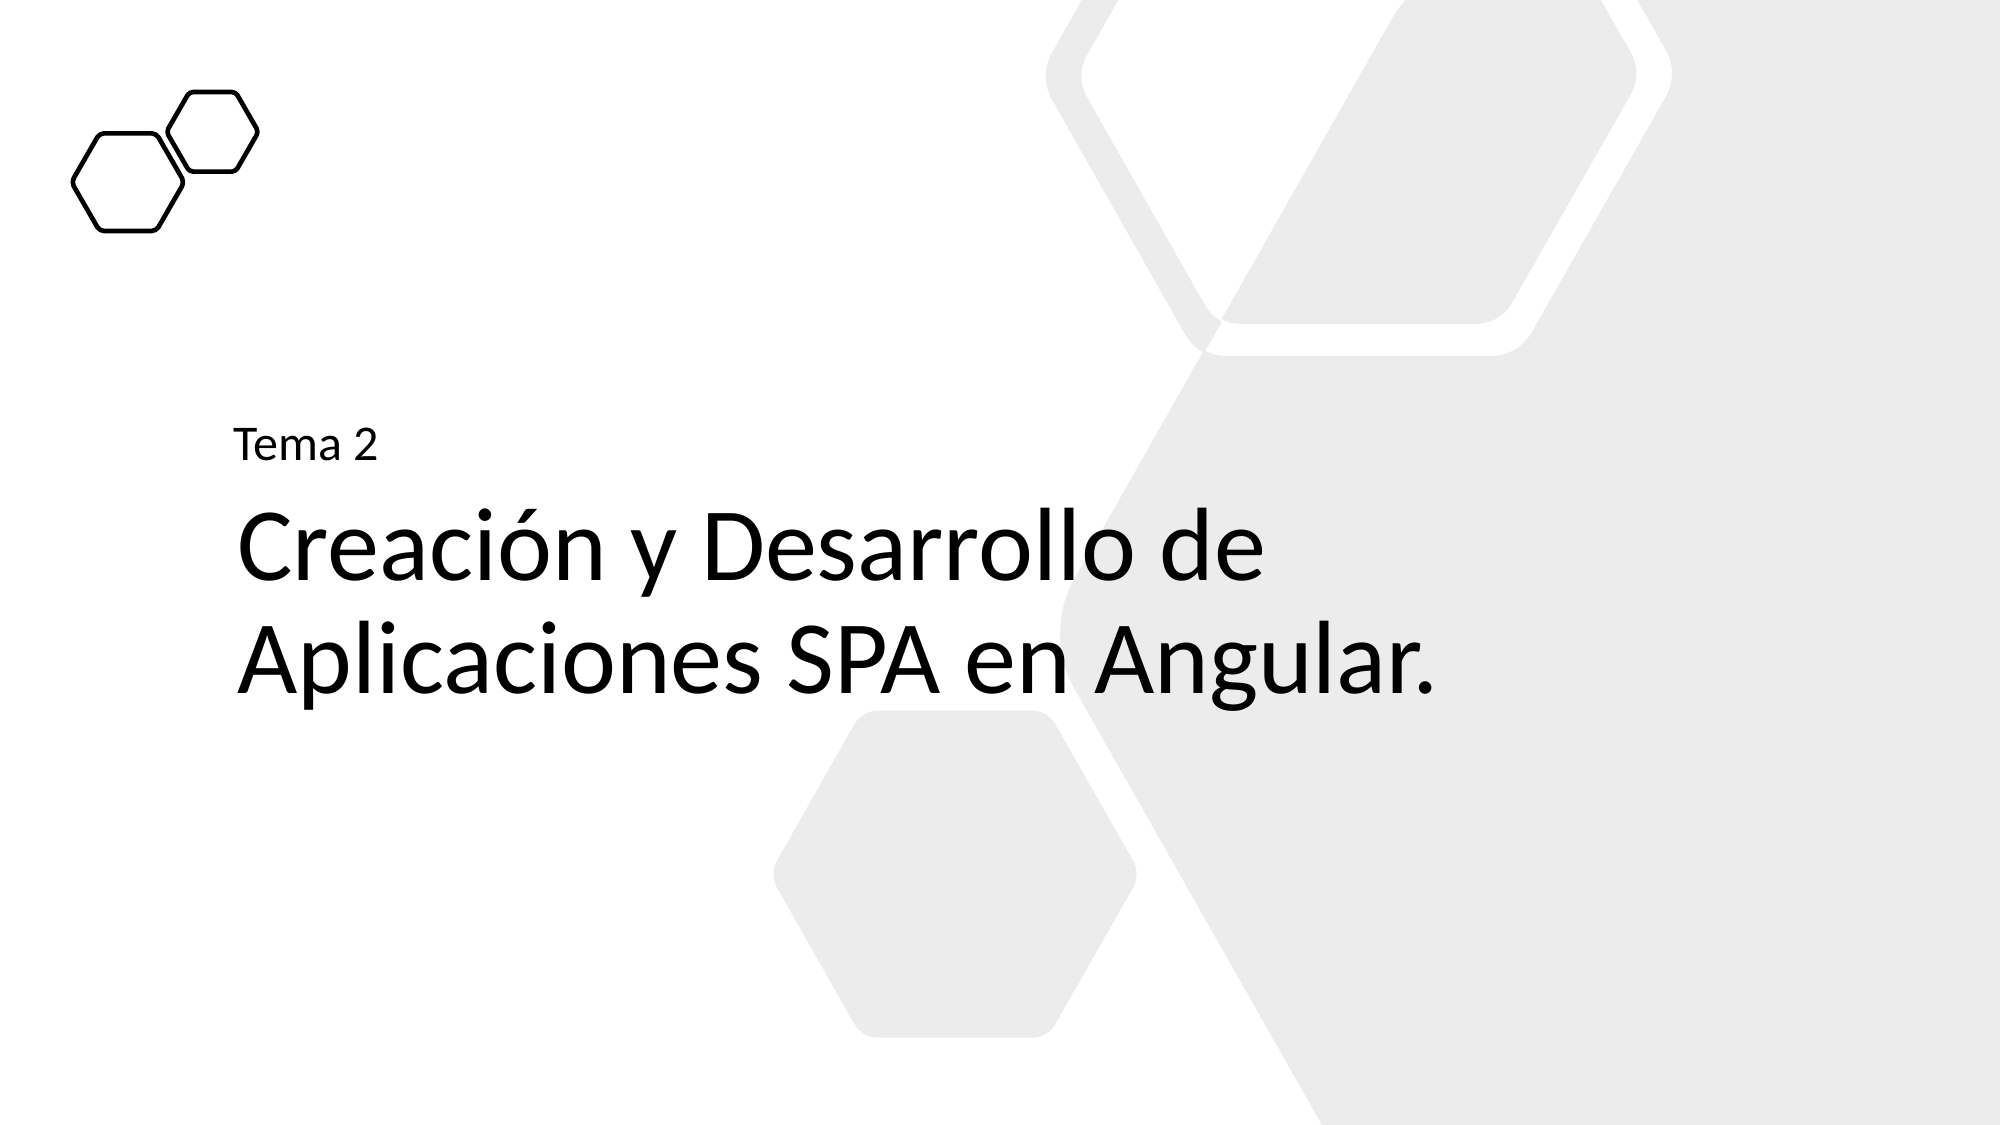

Tema 2
# Creación y Desarrollo de Aplicaciones SPA en Angular.